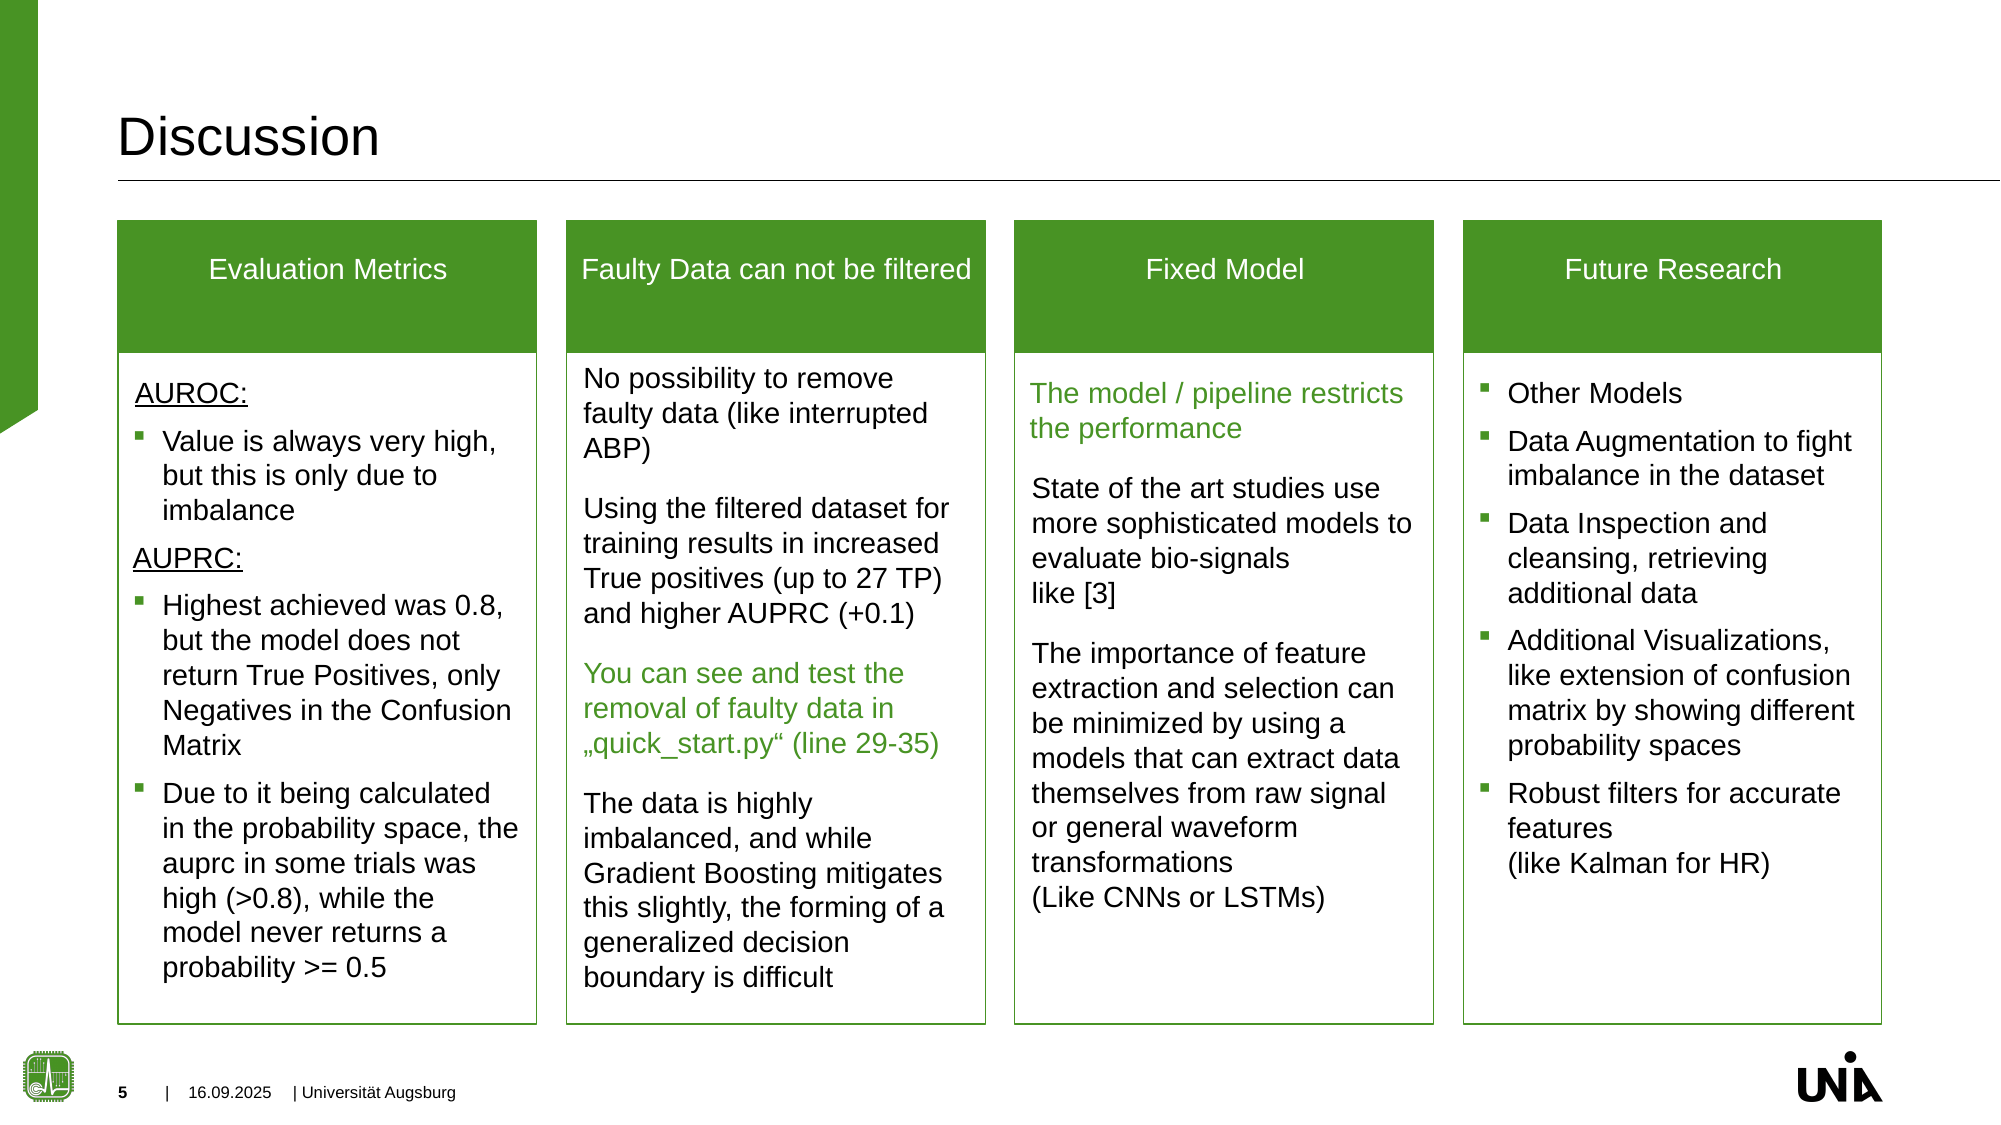

# Discussion
Evaluation Metrics
Faulty Data can not be filtered
Fixed Model
Future Research
No possibility to remove faulty data (like interrupted ABP)
Using the filtered dataset for training results in increased True positives (up to 27 TP) and higher AUPRC (+0.1)
You can see and test the removal of faulty data in „quick_start.py“ (line 29-35)
The data is highly imbalanced, and while Gradient Boosting mitigates this slightly, the forming of a generalized decision boundary is difficult
AUROC:
Value is always very high, but this is only due to imbalance
AUPRC:
Highest achieved was 0.8, but the model does not return True Positives, only Negatives in the Confusion Matrix
Due to it being calculated in the probability space, the auprc in some trials was high (>0.8), while the model never returns a
probability >= 0.5

The model / pipeline restricts the performance
State of the art studies use more sophisticated models to evaluate bio-signals
like [3]
The importance of feature extraction and selection can be minimized by using a models that can extract data themselves from raw signal or general waveform transformations
(Like CNNs or LSTMs)
Other Models
Data Augmentation to fight imbalance in the dataset
Data Inspection and cleansing, retrieving additional data
Additional Visualizations, like extension of confusion matrix by showing different probability spaces
Robust filters for accurate features
(like Kalman for HR)

5
|    16.09.2025
| Universität Augsburg